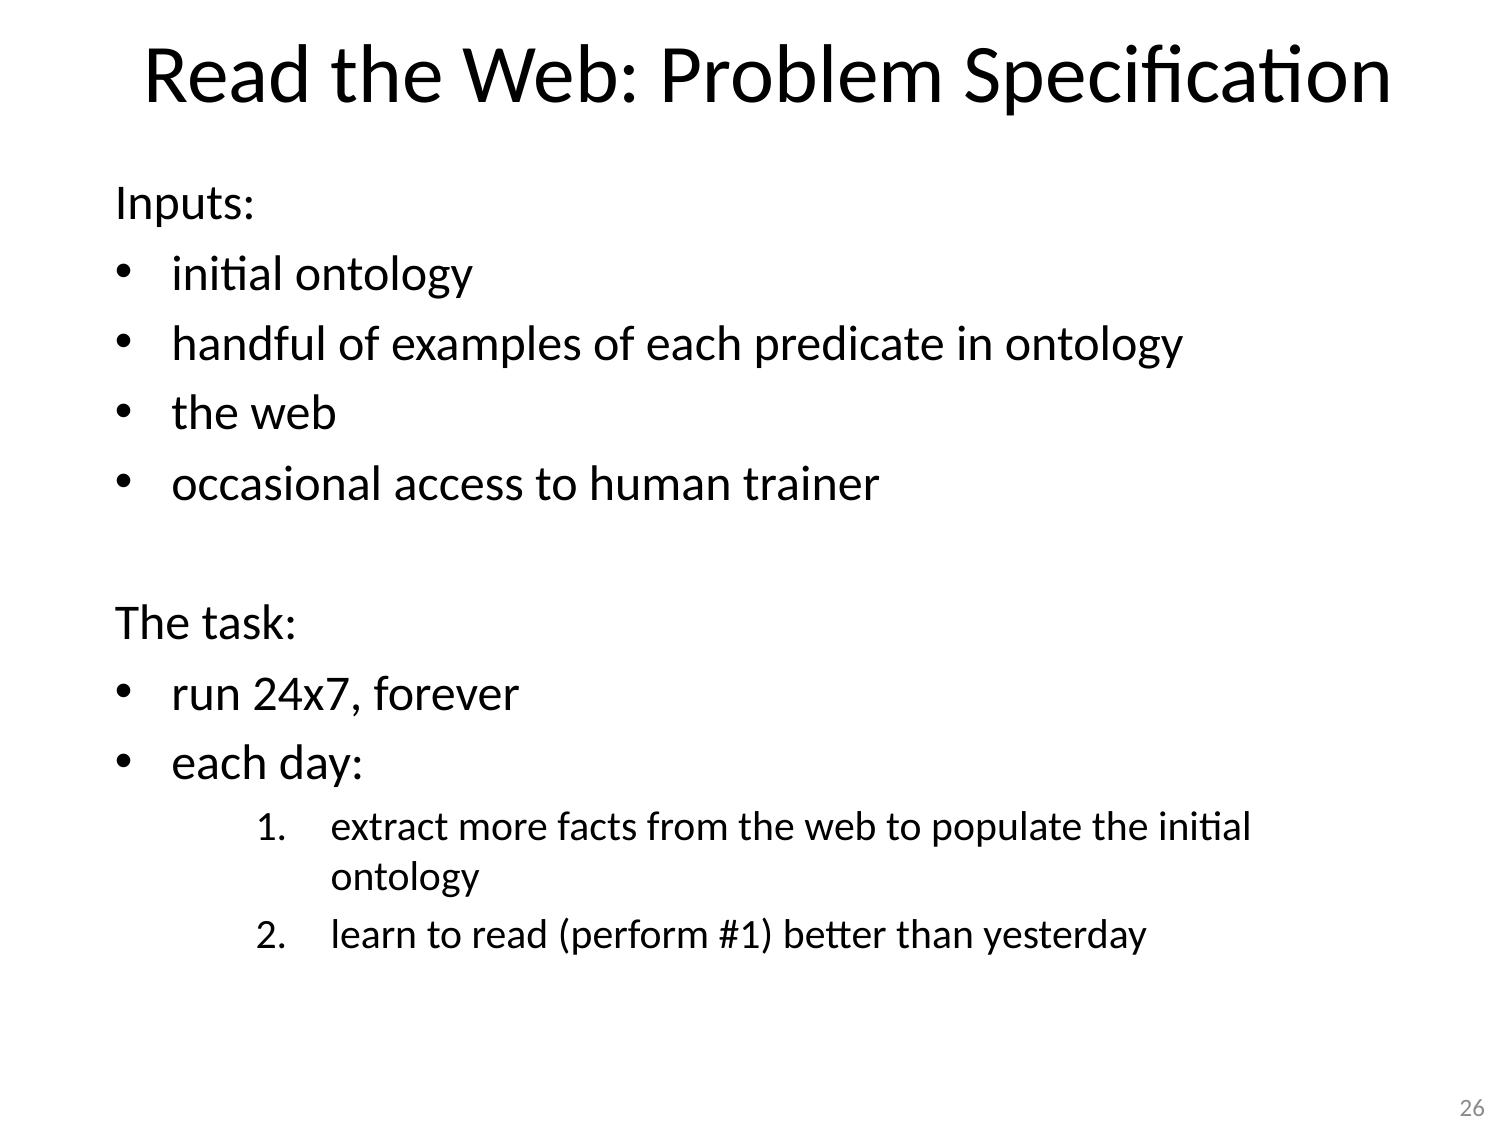

# Read the Web: Problem Specification
Inputs:
initial ontology
handful of examples of each predicate in ontology
the web
occasional access to human trainer

The task:
run 24x7, forever
each day:
extract more facts from the web to populate the initial ontology
learn to read (perform #1) better than yesterday
26